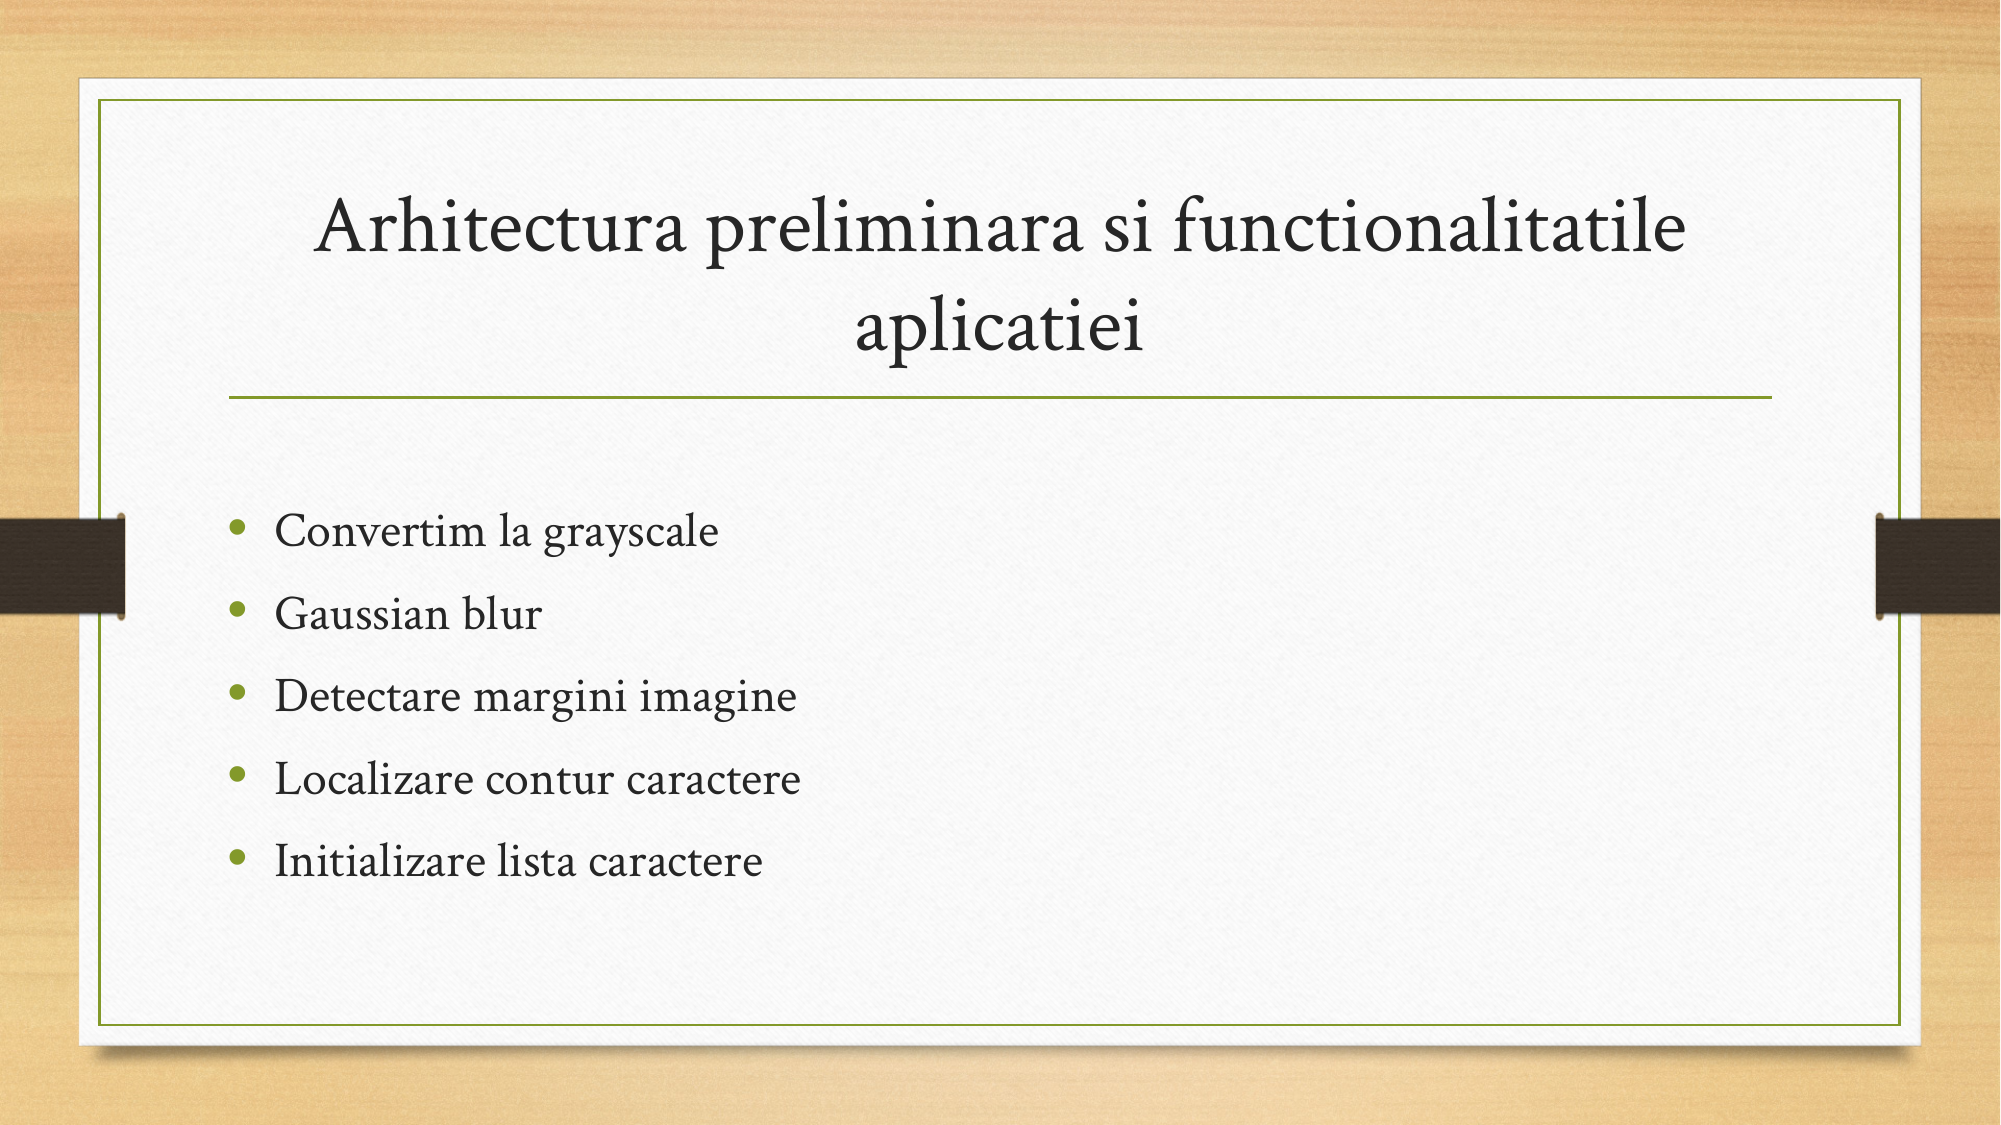

# Arhitectura preliminara si functionalitatile aplicatiei
Convertim la grayscale
Gaussian blur
Detectare margini imagine
Localizare contur caractere
Initializare lista caractere